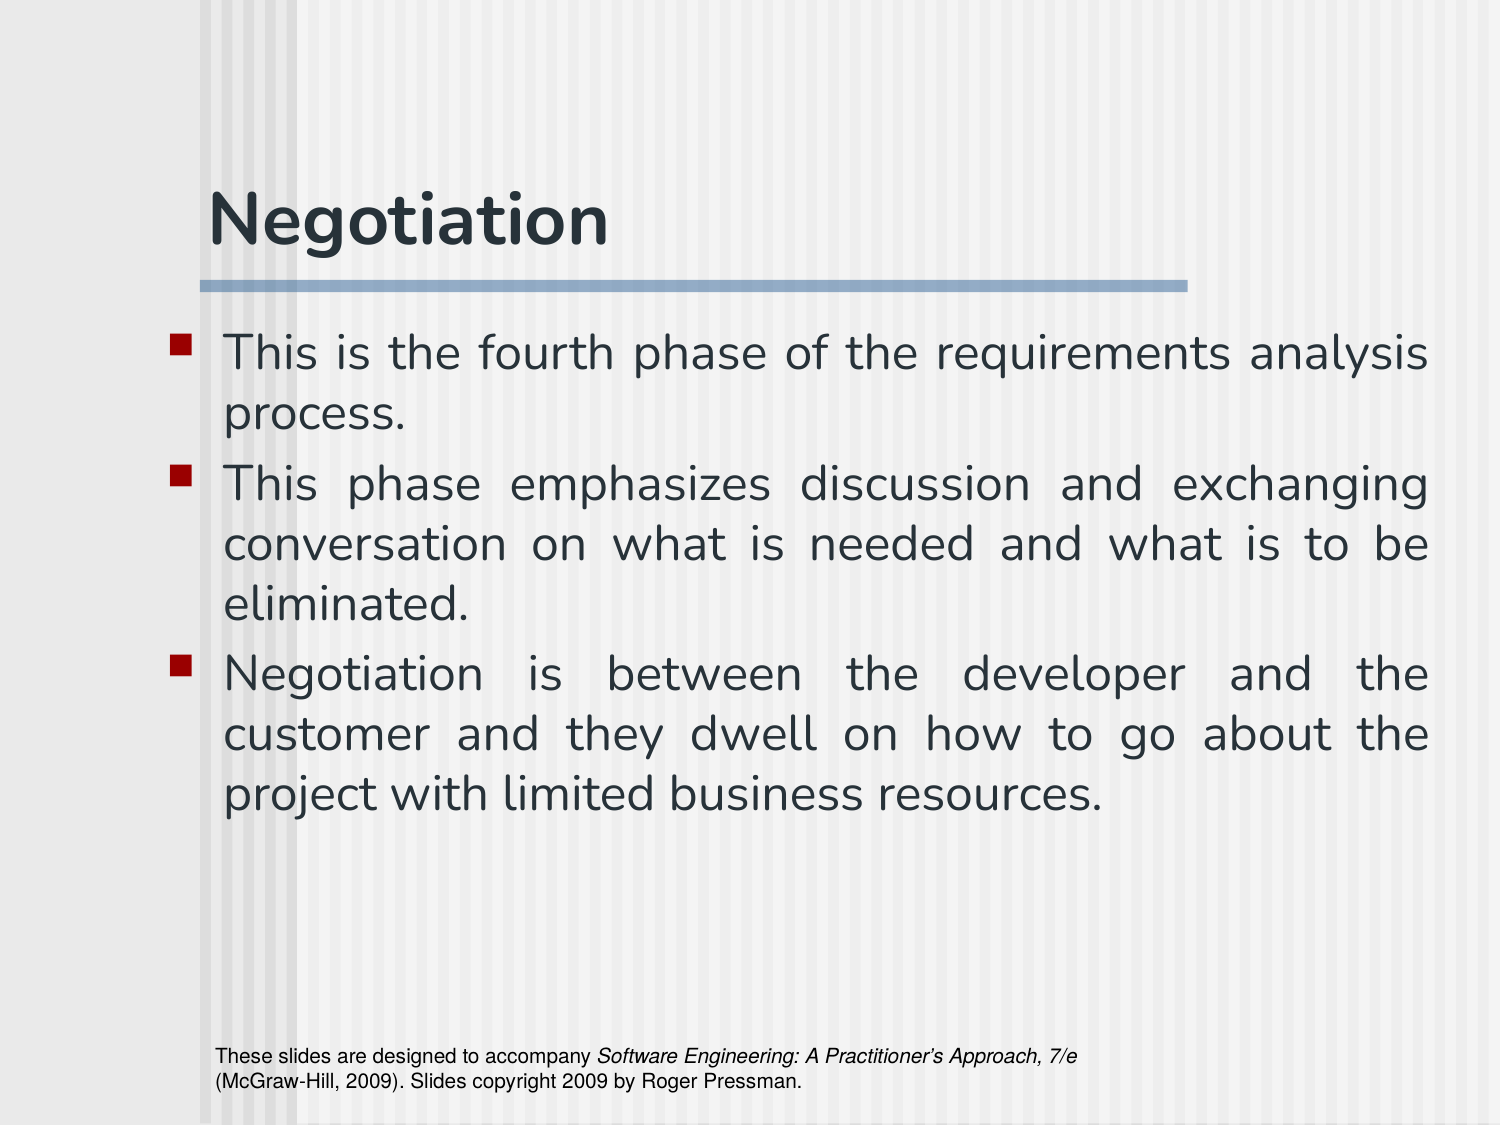

Negotiation
This is the fourth phase of the requirements analysis process.
This phase emphasizes discussion and exchanging conversation on what is needed and what is to be eliminated.
Negotiation is between the developer and the customer and they dwell on how to go about the project with limited business resources.
These slides are designed to accompany Software Engineering: A Practitioner’s Approach, 7/e (McGraw-Hill, 2009). Slides copyright 2009 by Roger Pressman.
12